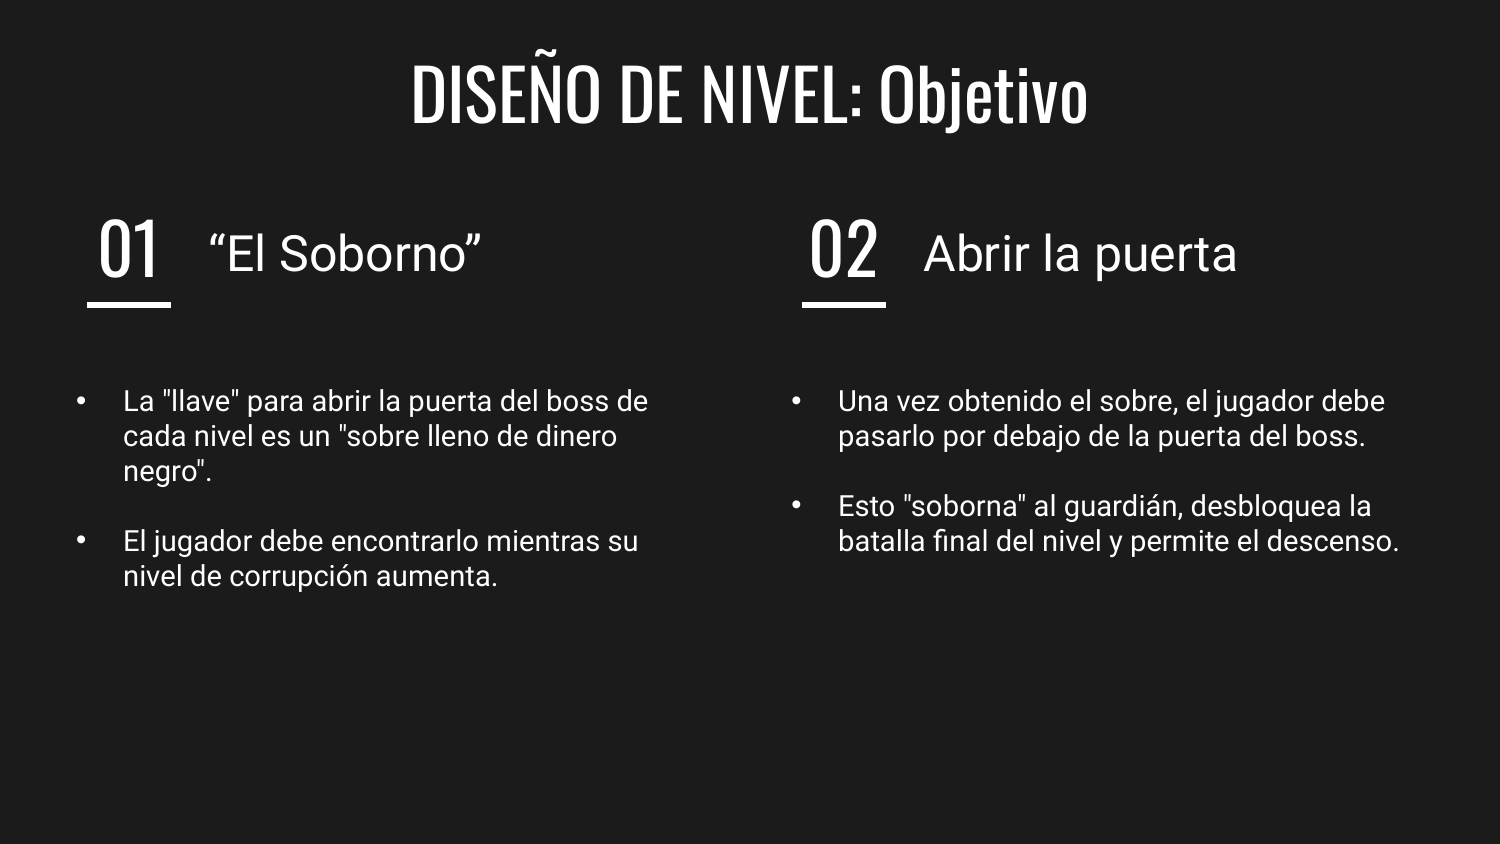

# DISEÑO DE NIVEL: Objetivo
01
“El Soborno”
02
Abrir la puerta
La "llave" para abrir la puerta del boss de cada nivel es un "sobre lleno de dinero negro".

El jugador debe encontrarlo mientras su nivel de corrupción aumenta.
Una vez obtenido el sobre, el jugador debe 
pasarlo por debajo de la puerta del boss.

Esto "soborna" al guardián, desbloquea la 
batalla final del nivel y permite el descenso.